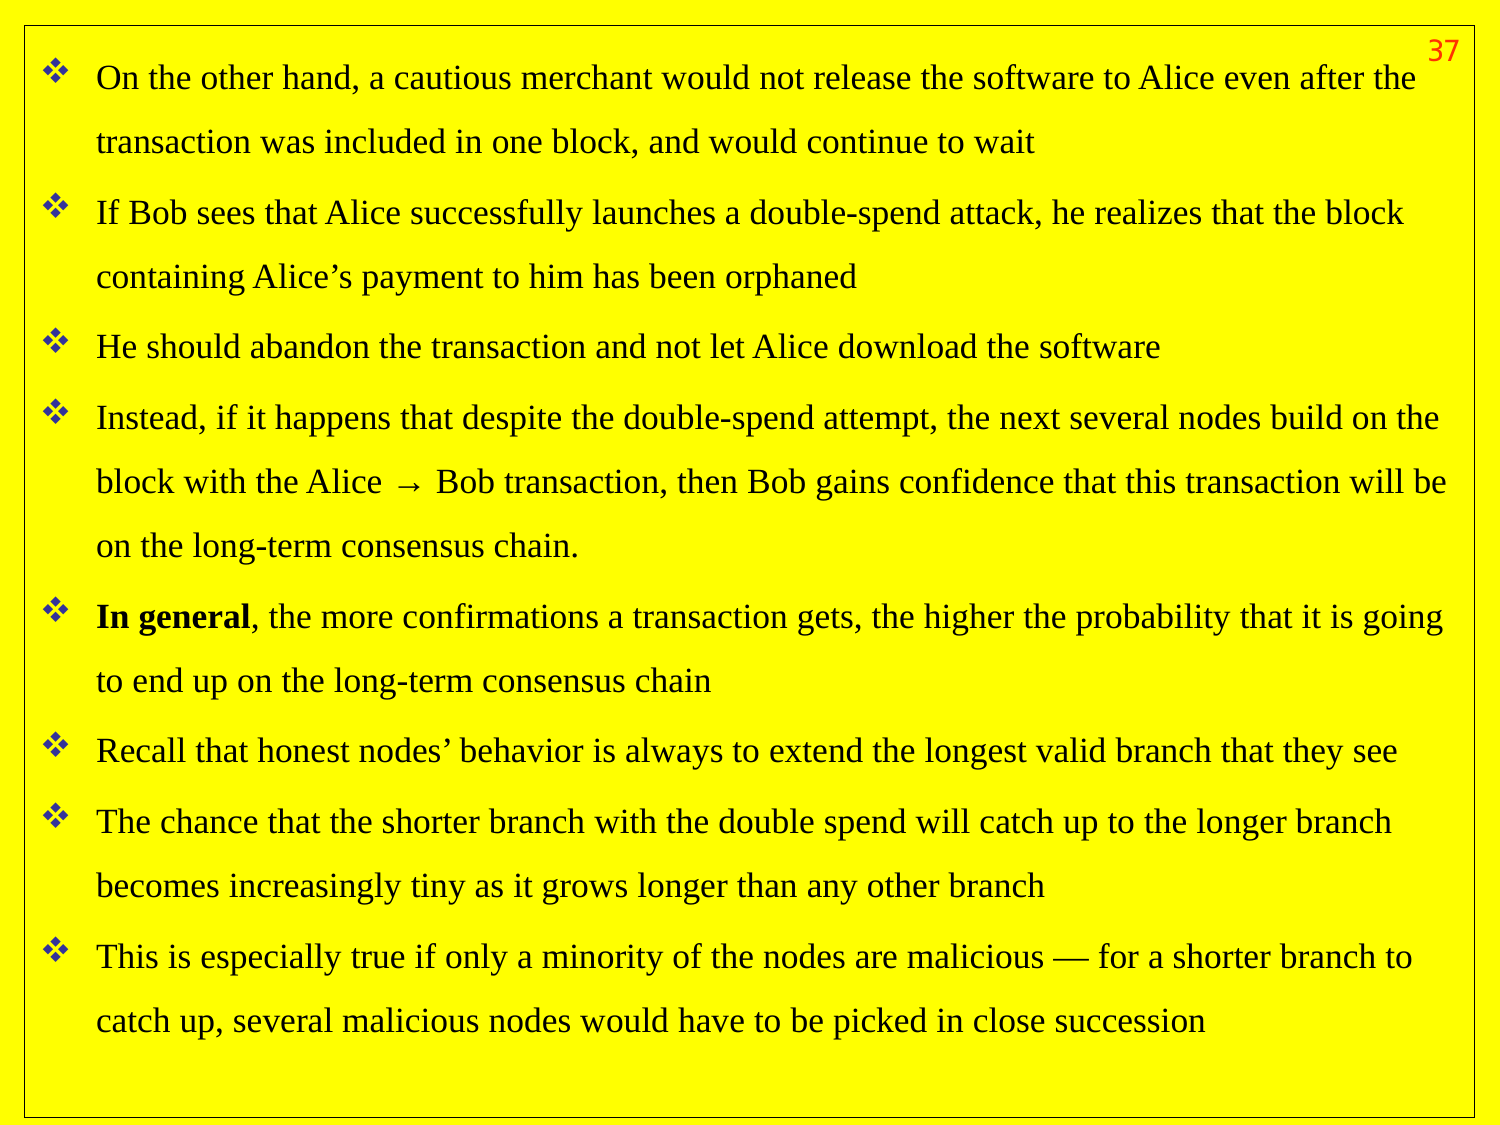

37
On the other hand, a cautious merchant would not release the software to Alice even after the transaction was included in one block, and would continue to wait
If Bob sees that Alice successfully launches a double‐spend attack, he realizes that the block containing Alice’s payment to him has been orphaned
He should abandon the transaction and not let Alice download the software
Instead, if it happens that despite the double‐spend attempt, the next several nodes build on the block with the Alice → Bob transaction, then Bob gains confidence that this transaction will be on the long‐term consensus chain.
In general, the more confirmations a transaction gets, the higher the probability that it is going to end up on the long‐term consensus chain
Recall that honest nodes’ behavior is always to extend the longest valid branch that they see
The chance that the shorter branch with the double spend will catch up to the longer branch becomes increasingly tiny as it grows longer than any other branch
This is especially true if only a minority of the nodes are malicious — for a shorter branch to catch up, several malicious nodes would have to be picked in close succession